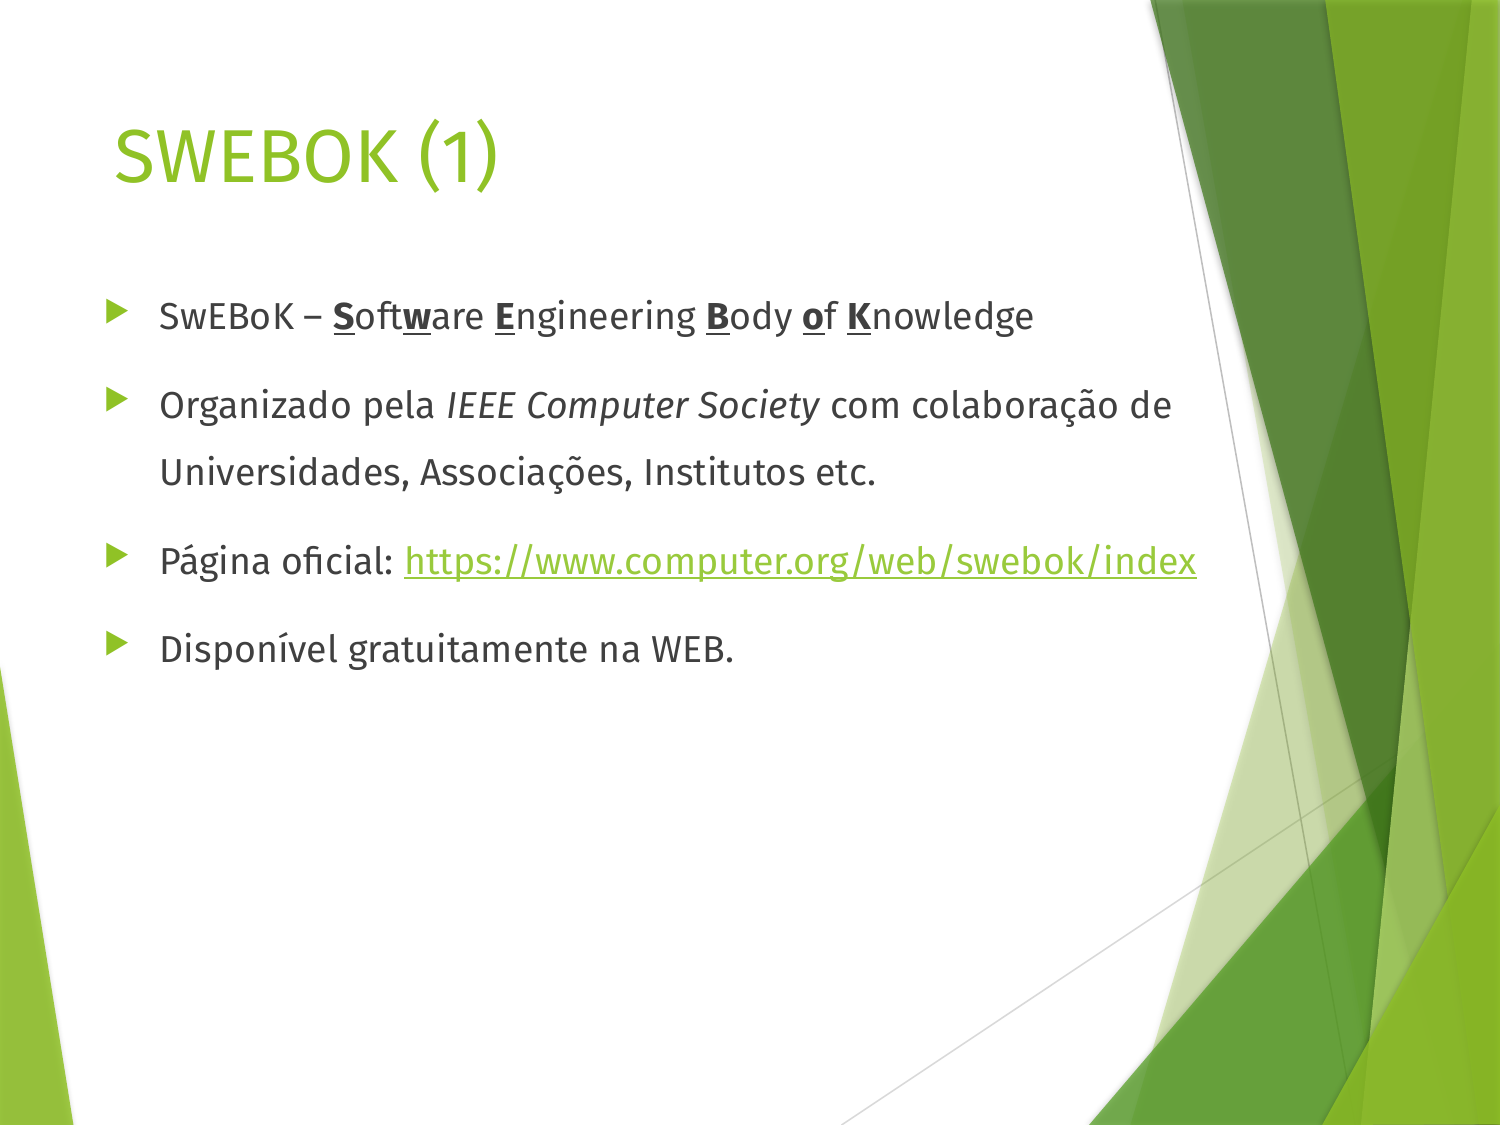

# SWEBOK (1)
SwEBoK – Software Engineering Body of Knowledge
Organizado pela IEEE Computer Society com colaboração de Universidades, Associações, Institutos etc.
Página oficial: https://www.computer.org/web/swebok/index
Disponível gratuitamente na WEB.